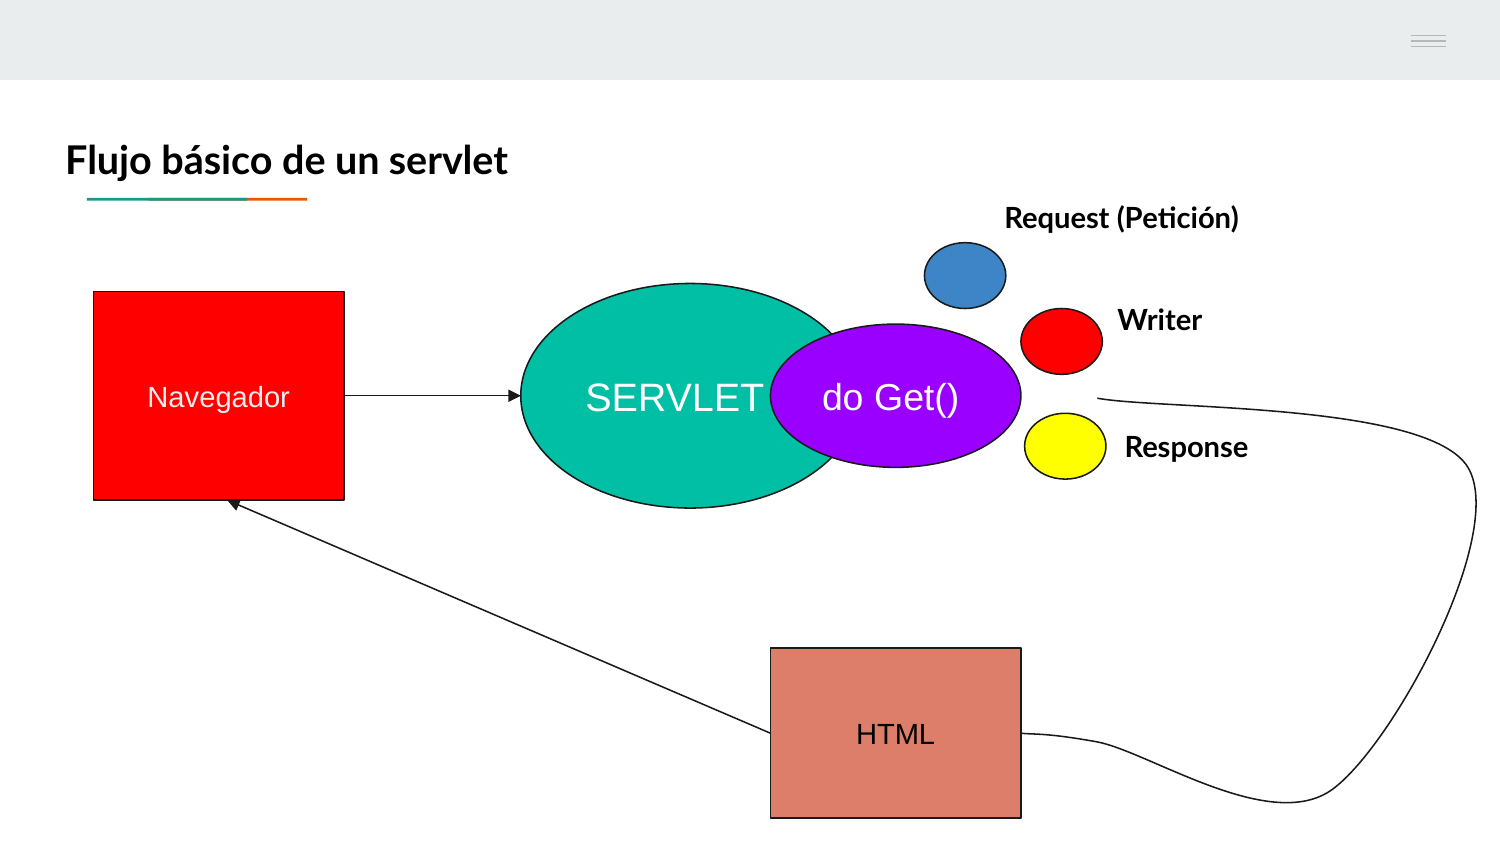

Flujo básico de un servlet
Request (Petición)

SERVLET
Writer
Navegador

do Get()

Response
HTML